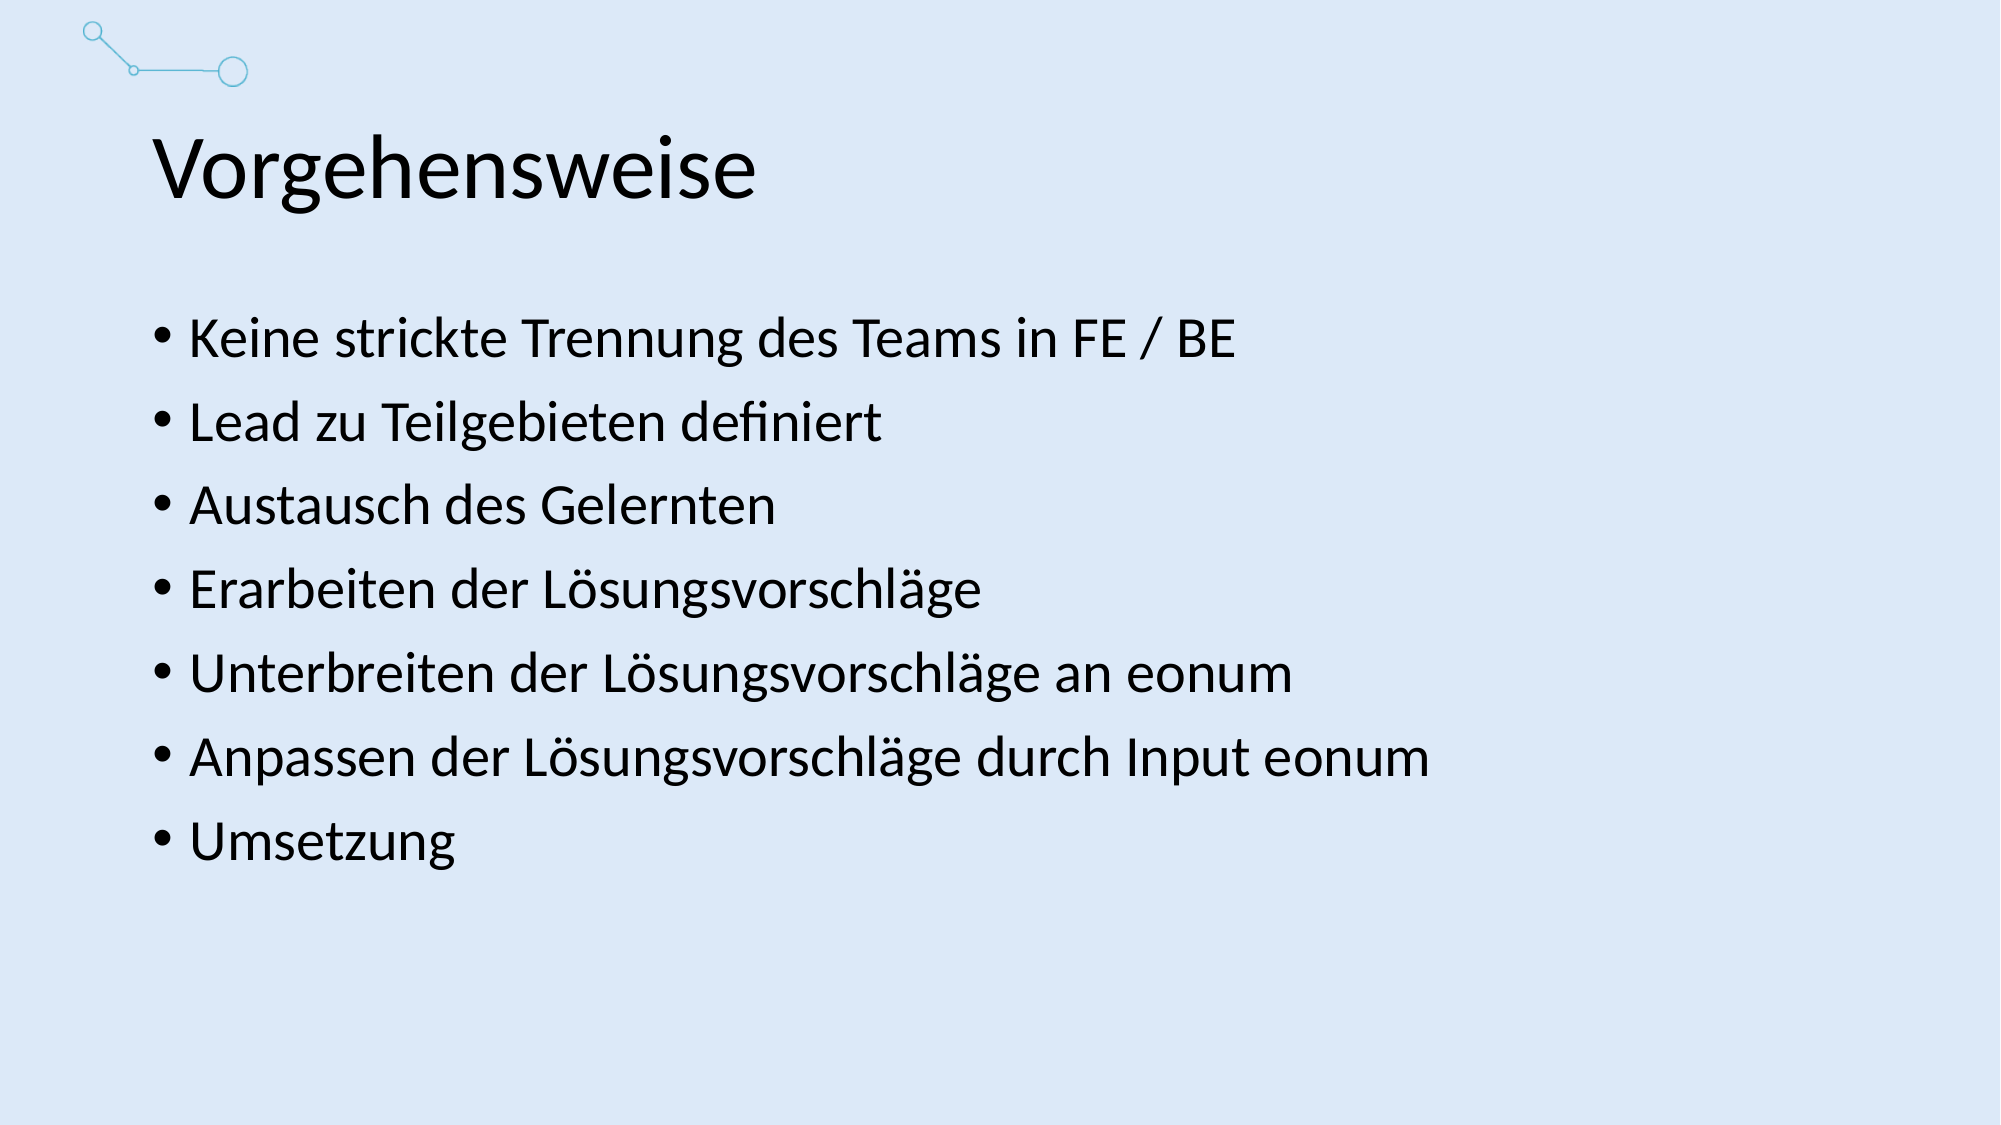

# Vorgehensweise
Keine strickte Trennung des Teams in FE / BE
Lead zu Teilgebieten definiert
Austausch des Gelernten
Erarbeiten der Lösungsvorschläge
Unterbreiten der Lösungsvorschläge an eonum
Anpassen der Lösungsvorschläge durch Input eonum
Umsetzung